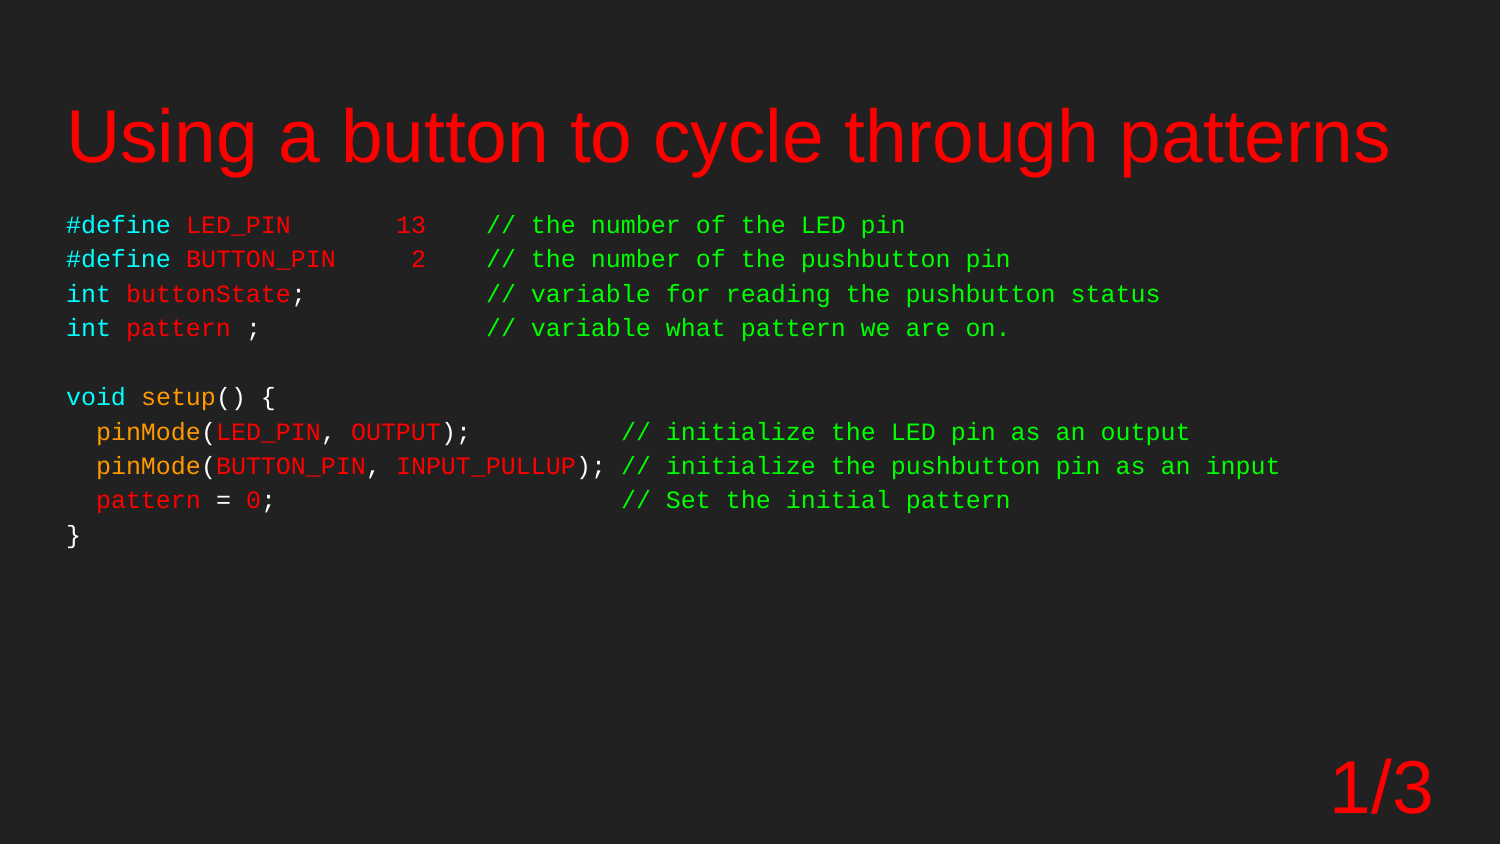

# Using a button to cycle through patterns
#define LED_PIN       13    // the number of the LED pin
#define BUTTON_PIN     2    // the number of the pushbutton pin
int buttonState;            // variable for reading the pushbutton status
int pattern ;               // variable what pattern we are on.
void setup() {
  pinMode(LED_PIN, OUTPUT);          // initialize the LED pin as an output
  pinMode(BUTTON_PIN, INPUT_PULLUP); // initialize the pushbutton pin as an input
  pattern = 0;                       // Set the initial pattern
}
1/3